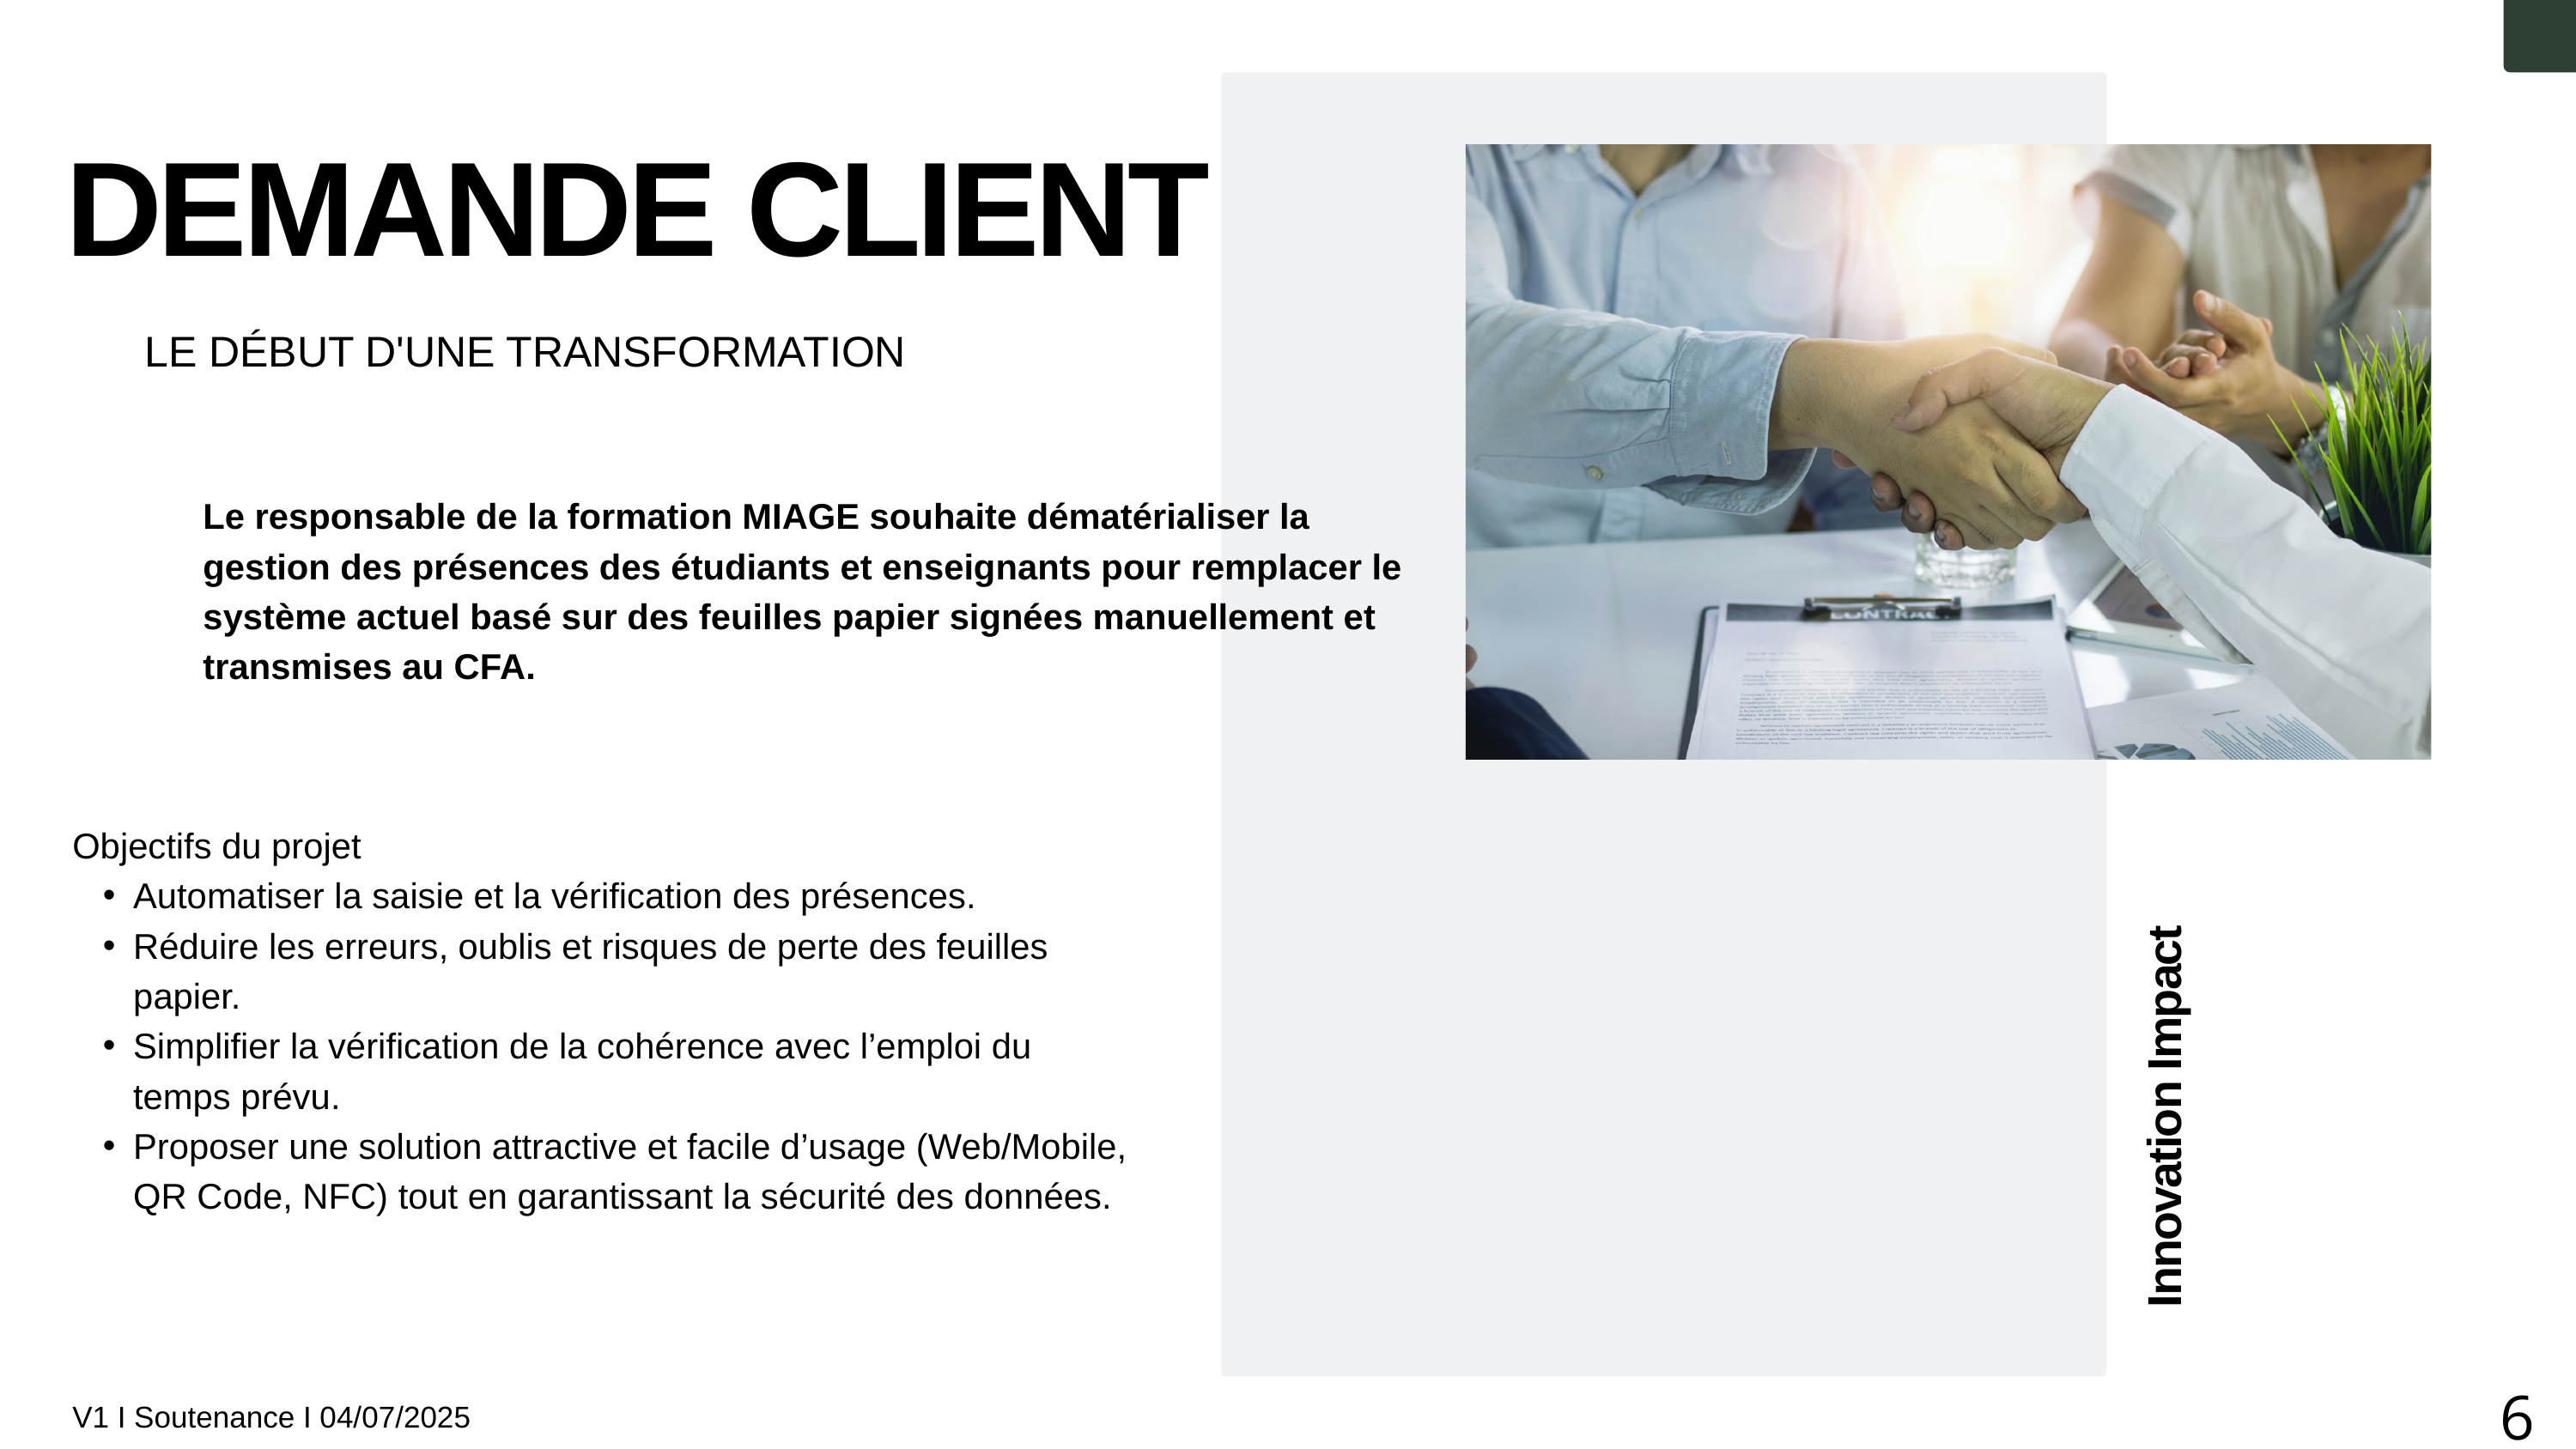

DEMANDE CLIENT

LE DÉBUT D'UNE TRANSFORMATION
Le responsable de la formation MIAGE souhaite dématérialiser la gestion des présences des étudiants et enseignants pour remplacer le système actuel basé sur des feuilles papier signées manuellement et transmises au CFA.
Objectifs du projet
Automatiser la saisie et la vérification des présences.
Réduire les erreurs, oublis et risques de perte des feuilles papier.
Simplifier la vérification de la cohérence avec l’emploi du temps prévu.
Proposer une solution attractive et facile d’usage (Web/Mobile, QR Code, NFC) tout en garantissant la sécurité des données.

Innovation Impact
6
V1 I Soutenance I 04/07/2025